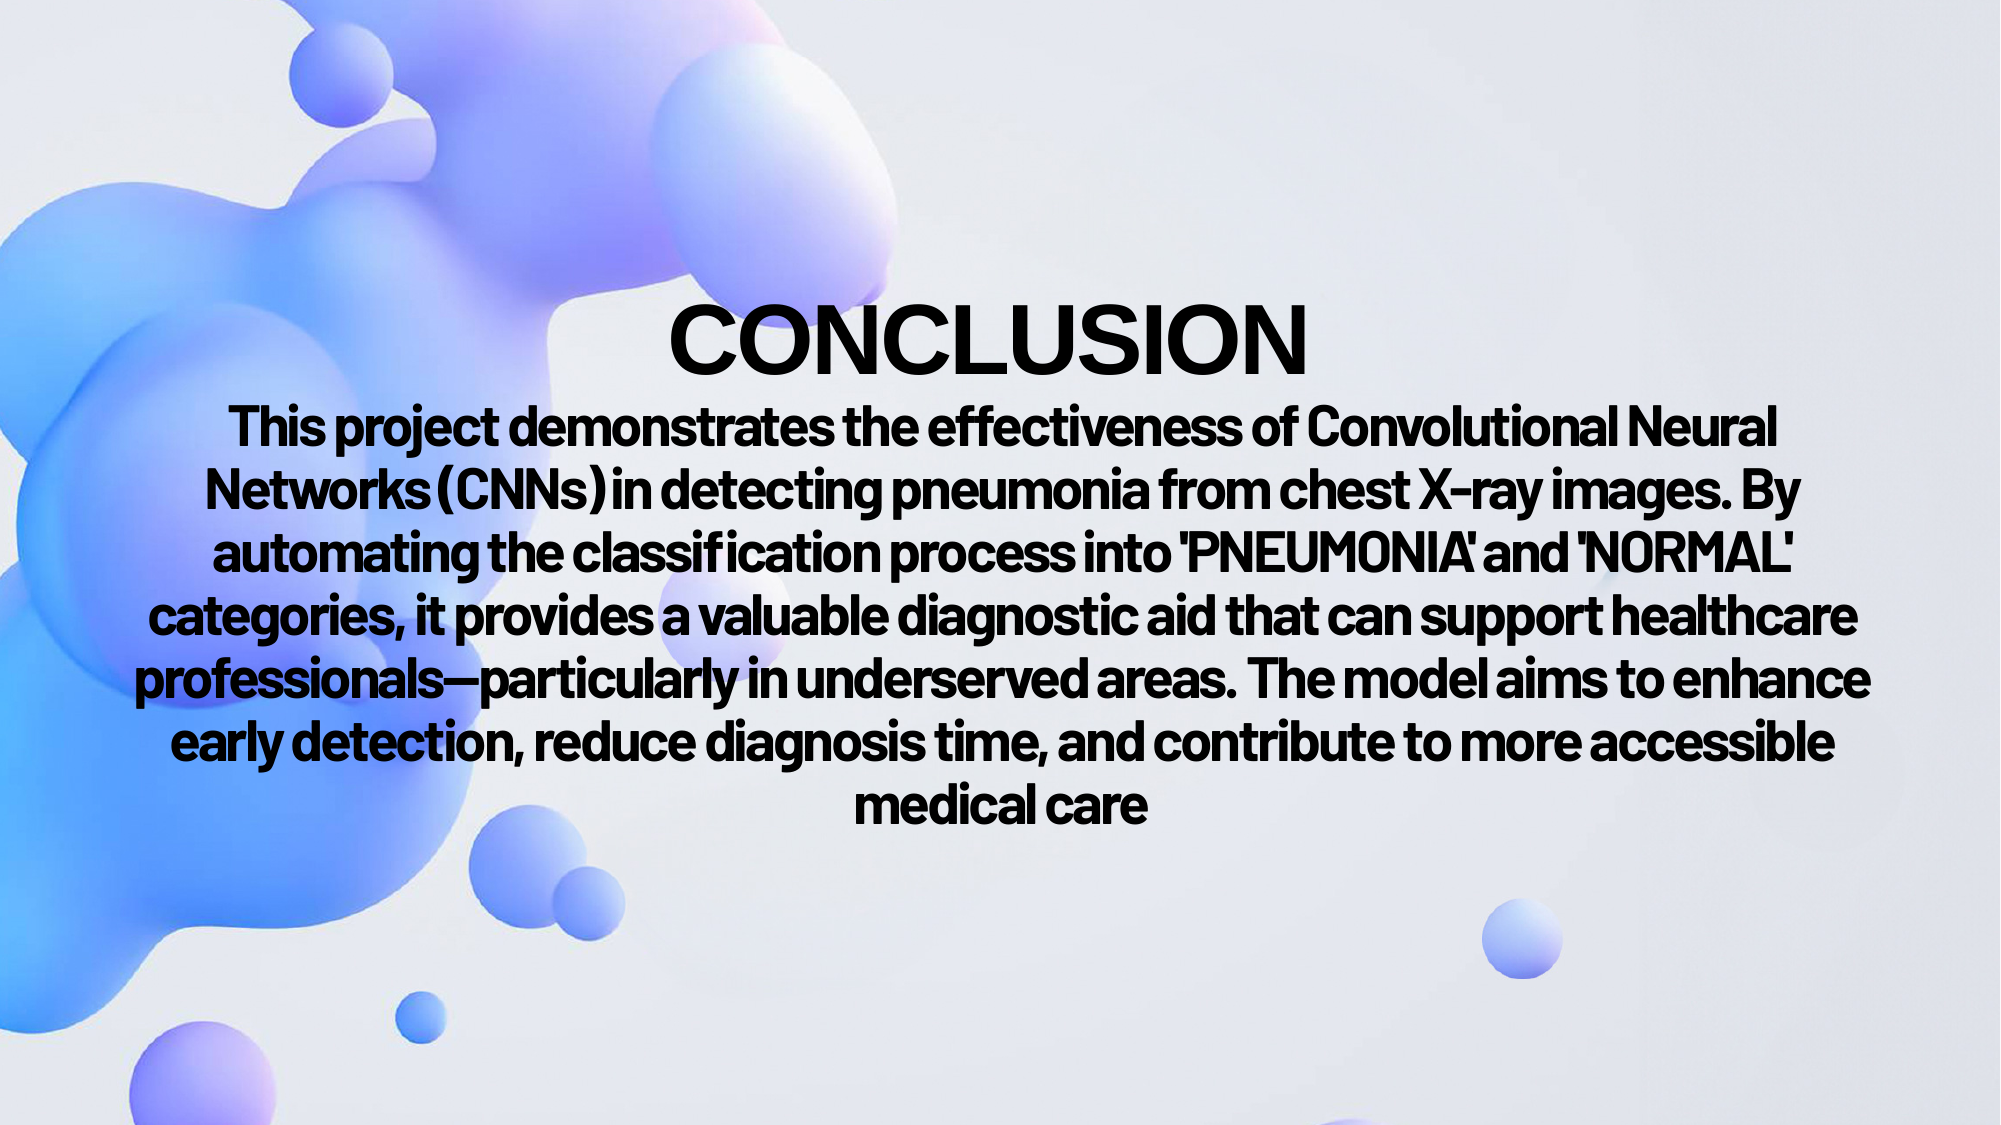

# CONCLUSION This project demonstrates the effectiveness of Convolutional Neural Networks (CNNs) in detecting pneumonia from chest X-ray images. By automating the classification process into 'PNEUMONIA' and 'NORMAL' categories, it provides a valuable diagnostic aid that can support healthcare professionals—particularly in underserved areas. The model aims to enhance early detection, reduce diagnosis time, and contribute to more accessible medical care